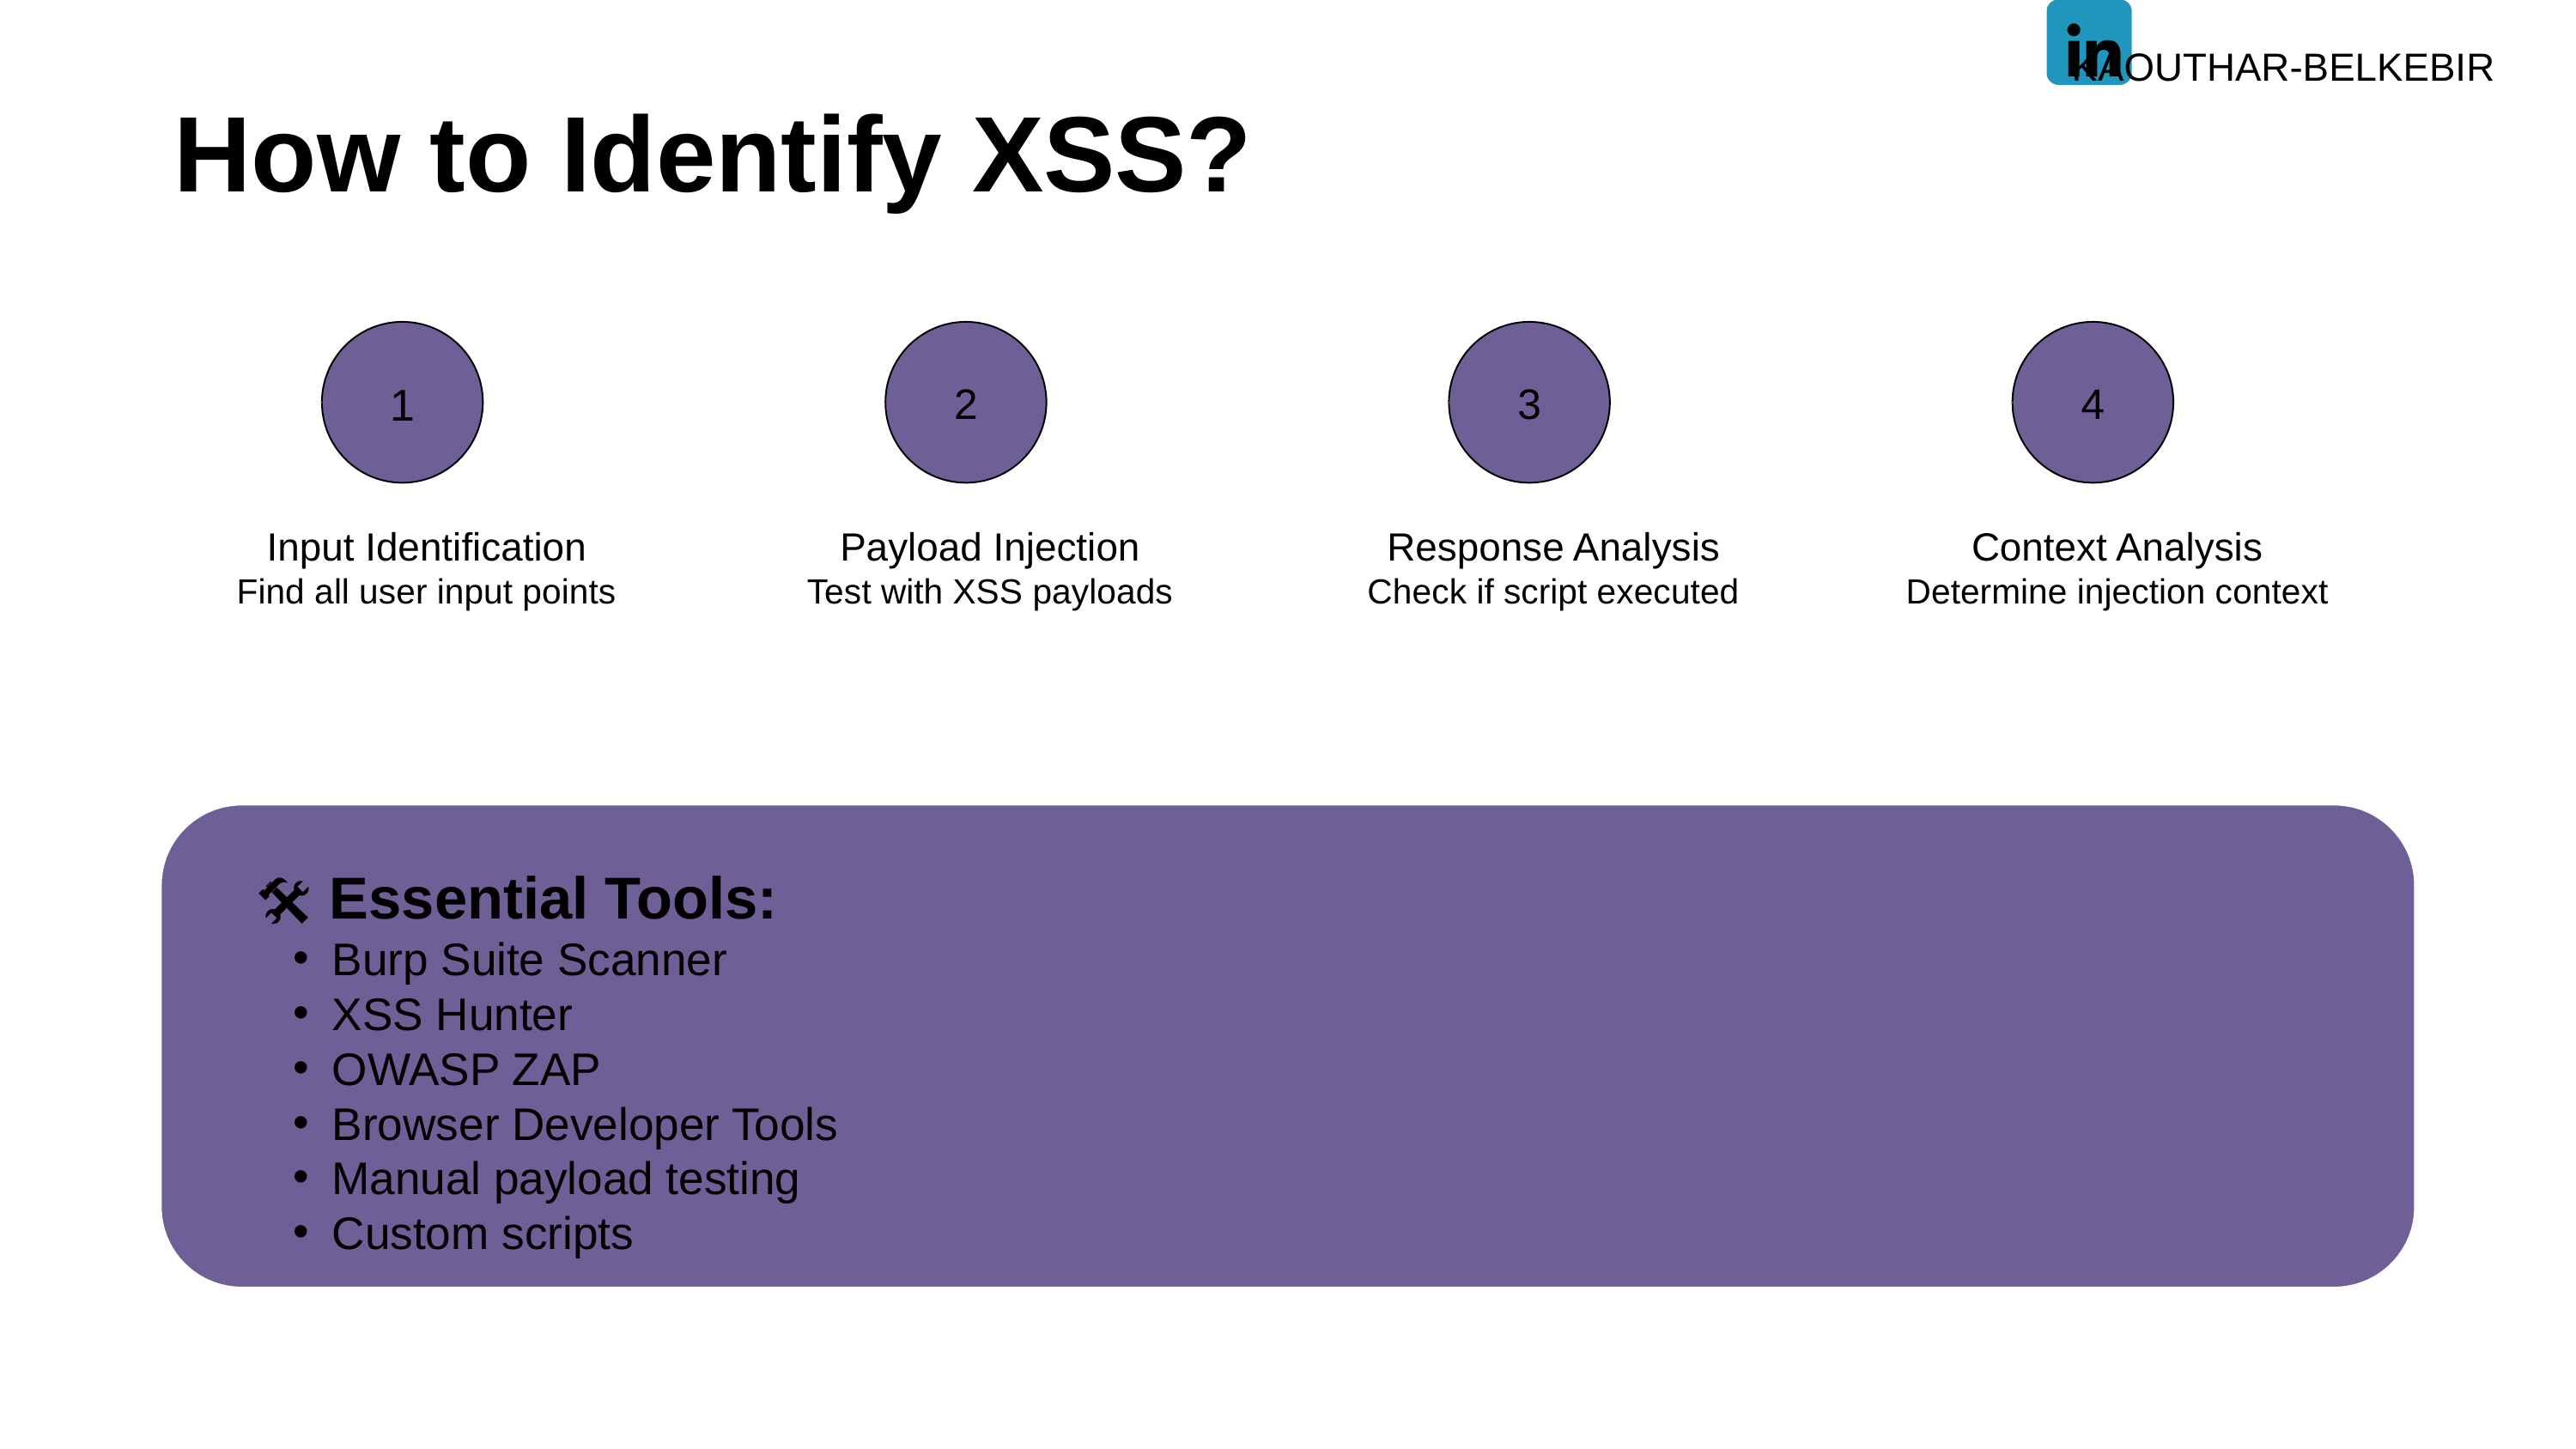

KAOUTHAR-BELKEBIR
How to Identify XSS?

1
2
3
4
Input Identification
Find all user input points
Payload Injection
Test with XSS payloads
Response Analysis
Check if script executed
Context Analysis
Determine injection context

🛠️ Essential Tools:
Burp Suite Scanner
XSS Hunter
OWASP ZAP
Browser Developer Tools
Manual payload testing
Custom scripts